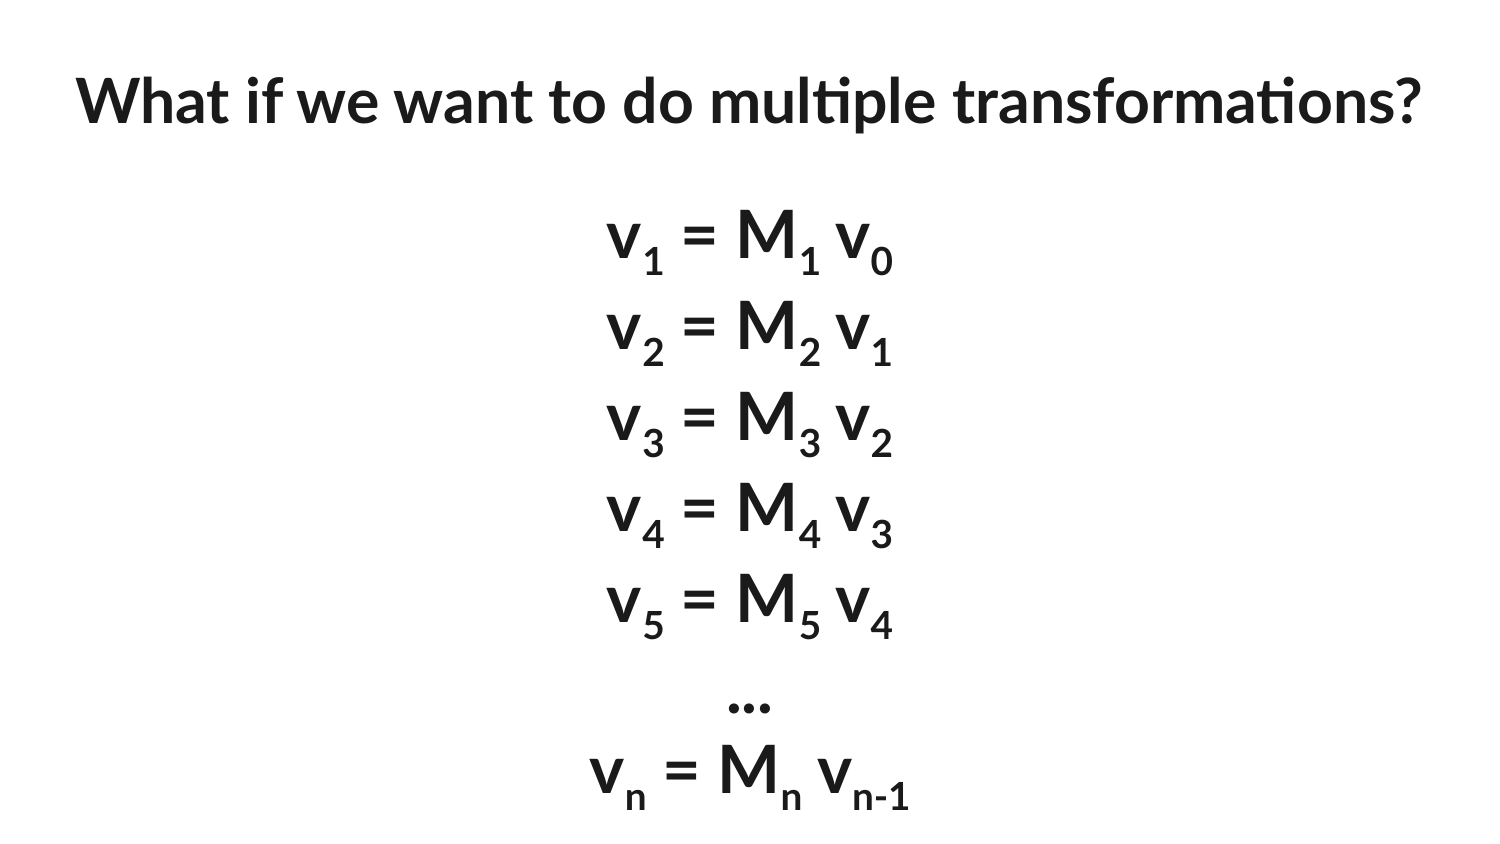

What if we want to do multiple transformations?
v1 = M1 v0
v2 = M2 v1
v3 = M3 v2
v4 = M4 v3
v5 = M5 v4
...
vn = Mn vn-1